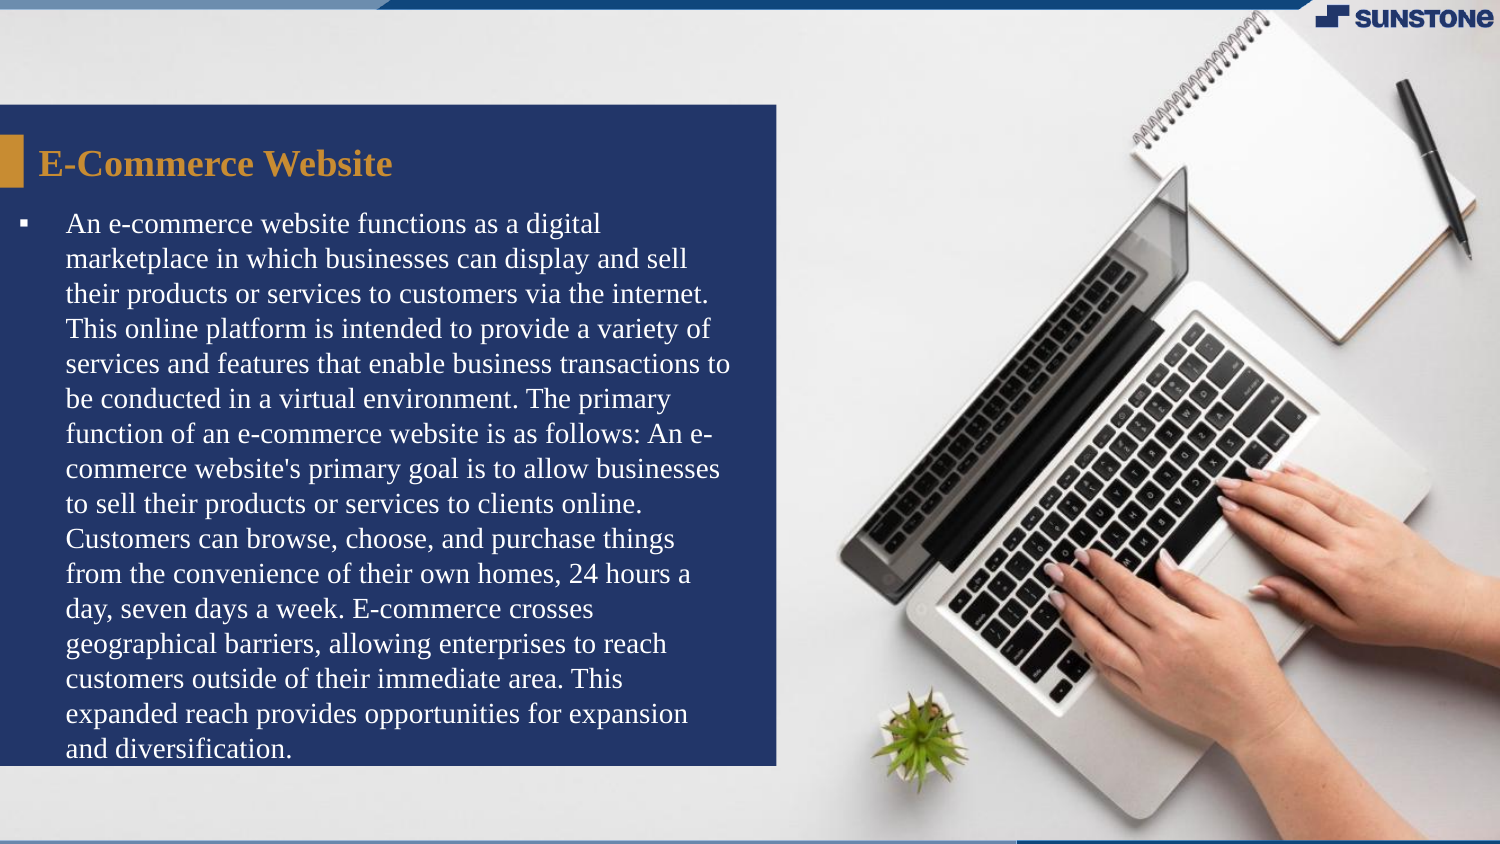

# E-Commerce Website
An e-commerce website functions as a digital marketplace in which businesses can display and sell their products or services to customers via the internet. This online platform is intended to provide a variety of services and features that enable business transactions to be conducted in a virtual environment. The primary function of an e-commerce website is as follows: An e-commerce website's primary goal is to allow businesses to sell their products or services to clients online. Customers can browse, choose, and purchase things from the convenience of their own homes, 24 hours a day, seven days a week. E-commerce crosses geographical barriers, allowing enterprises to reach customers outside of their immediate area. This expanded reach provides opportunities for expansion and diversification.